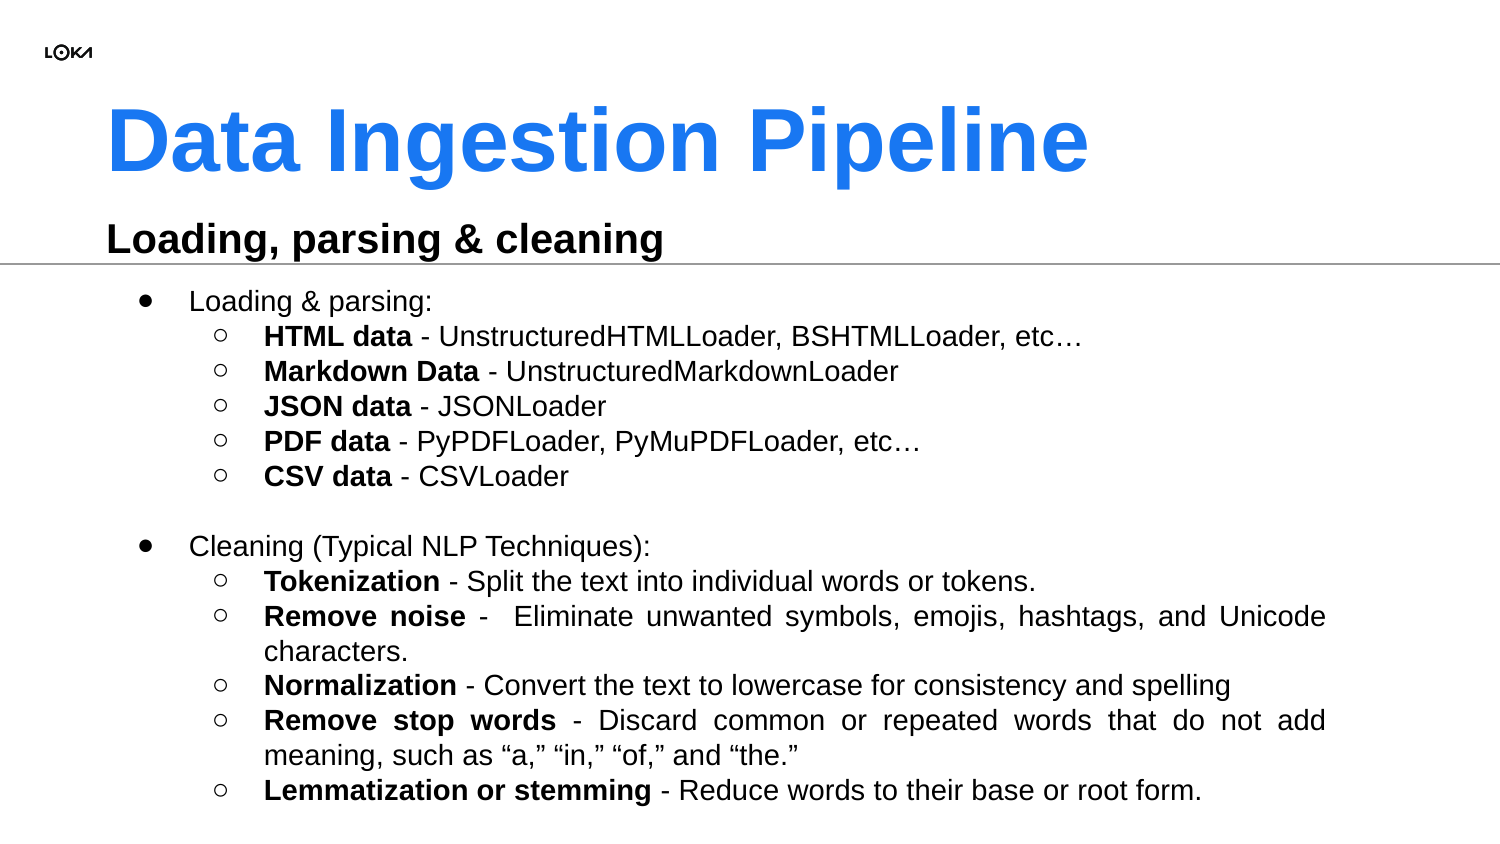

# Data Ingestion Pipeline
Loading, parsing & cleaning
Loading & parsing:
HTML data - UnstructuredHTMLLoader, BSHTMLLoader, etc…
Markdown Data - UnstructuredMarkdownLoader
JSON data - JSONLoader
PDF data - PyPDFLoader, PyMuPDFLoader, etc…
CSV data - CSVLoader

Cleaning (Typical NLP Techniques):
Tokenization - Split the text into individual words or tokens.
Remove noise -  Eliminate unwanted symbols, emojis, hashtags, and Unicode characters.
Normalization - Convert the text to lowercase for consistency and spelling
Remove stop words - Discard common or repeated words that do not add meaning, such as “a,” “in,” “of,” and “the.”
Lemmatization or stemming - Reduce words to their base or root form.